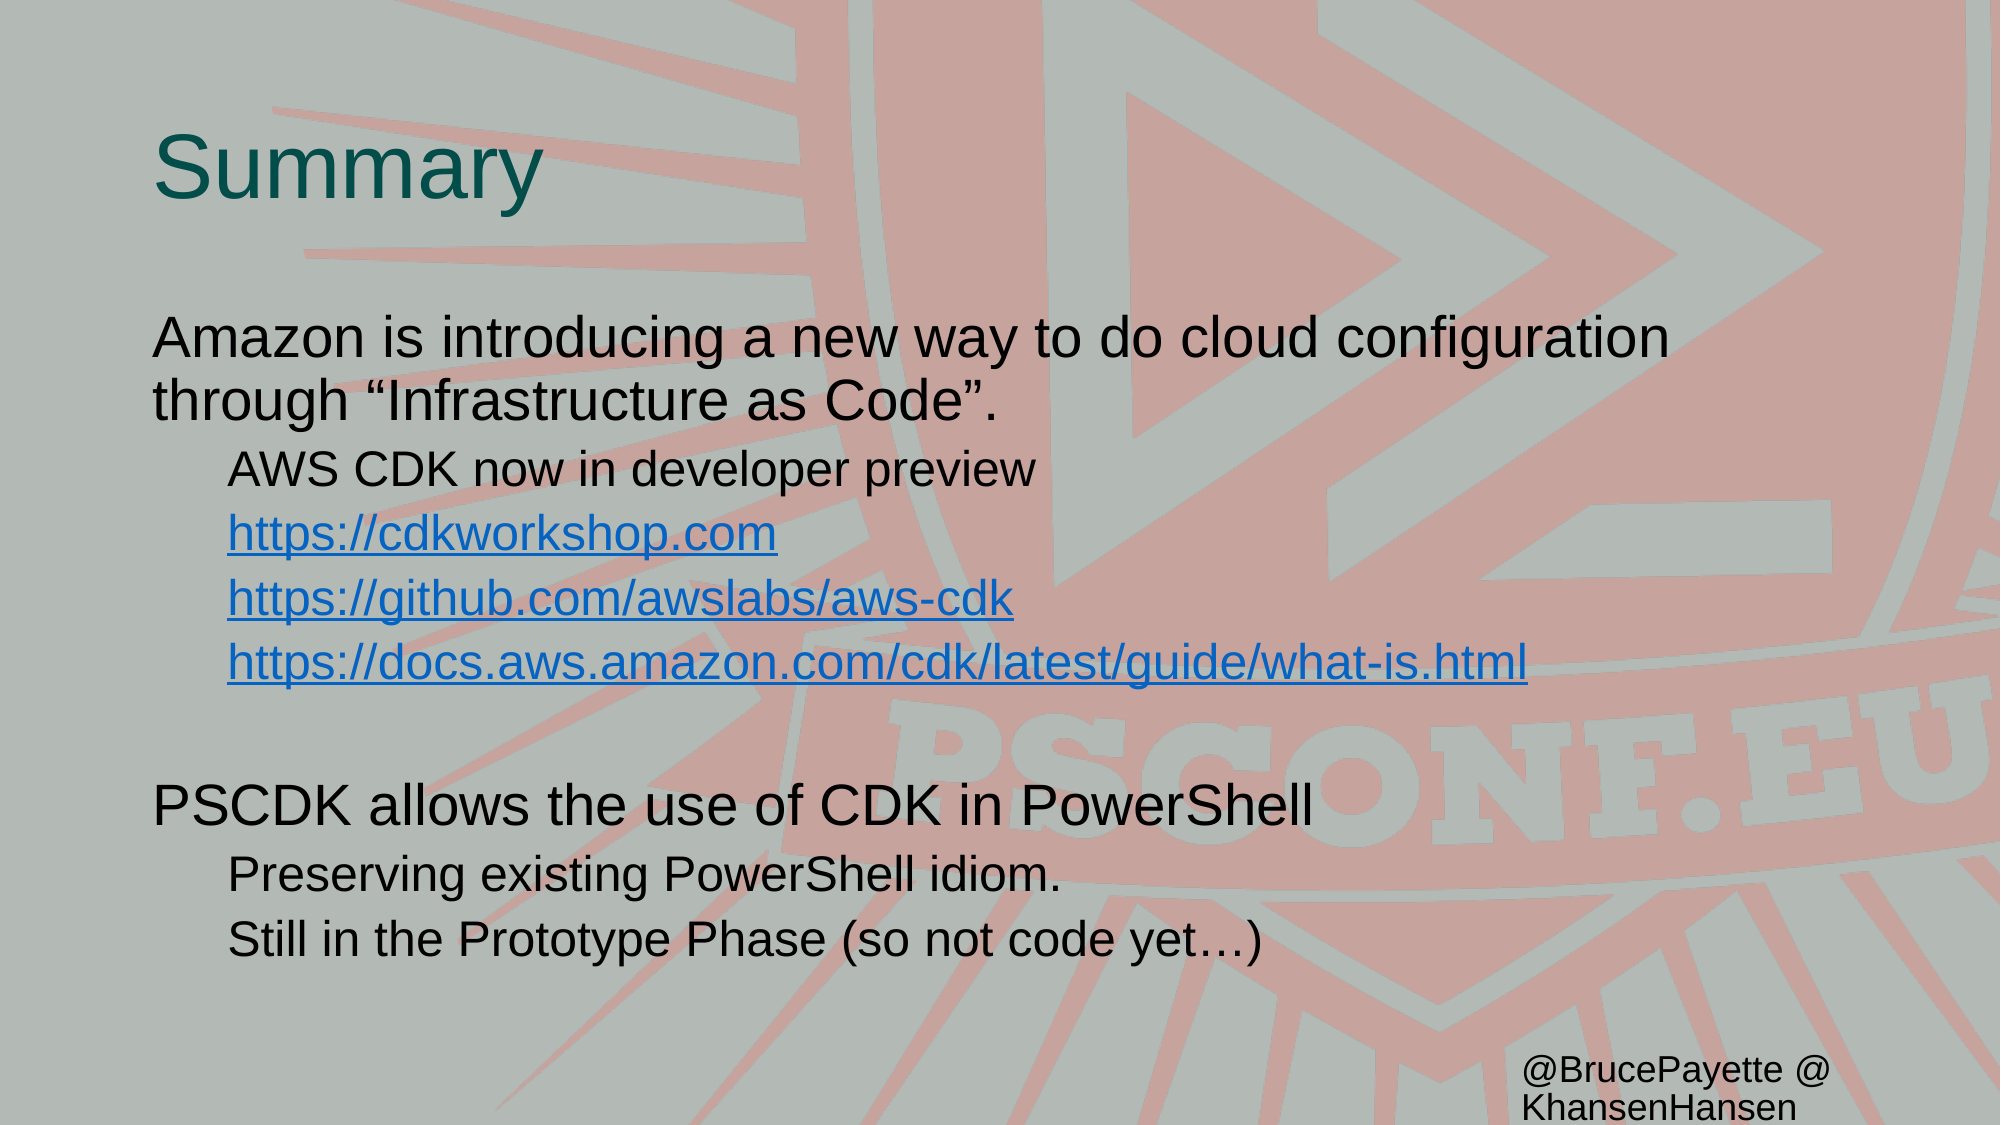

# Summary
Amazon is introducing a new way to do cloud configuration through “Infrastructure as Code”.
AWS CDK now in developer preview
https://cdkworkshop.com
https://github.com/awslabs/aws-cdk
https://docs.aws.amazon.com/cdk/latest/guide/what-is.html

PSCDK allows the use of CDK in PowerShell
Preserving existing PowerShell idiom.
Still in the Prototype Phase (so not code yet…)

@BrucePayette @KhansenHansen